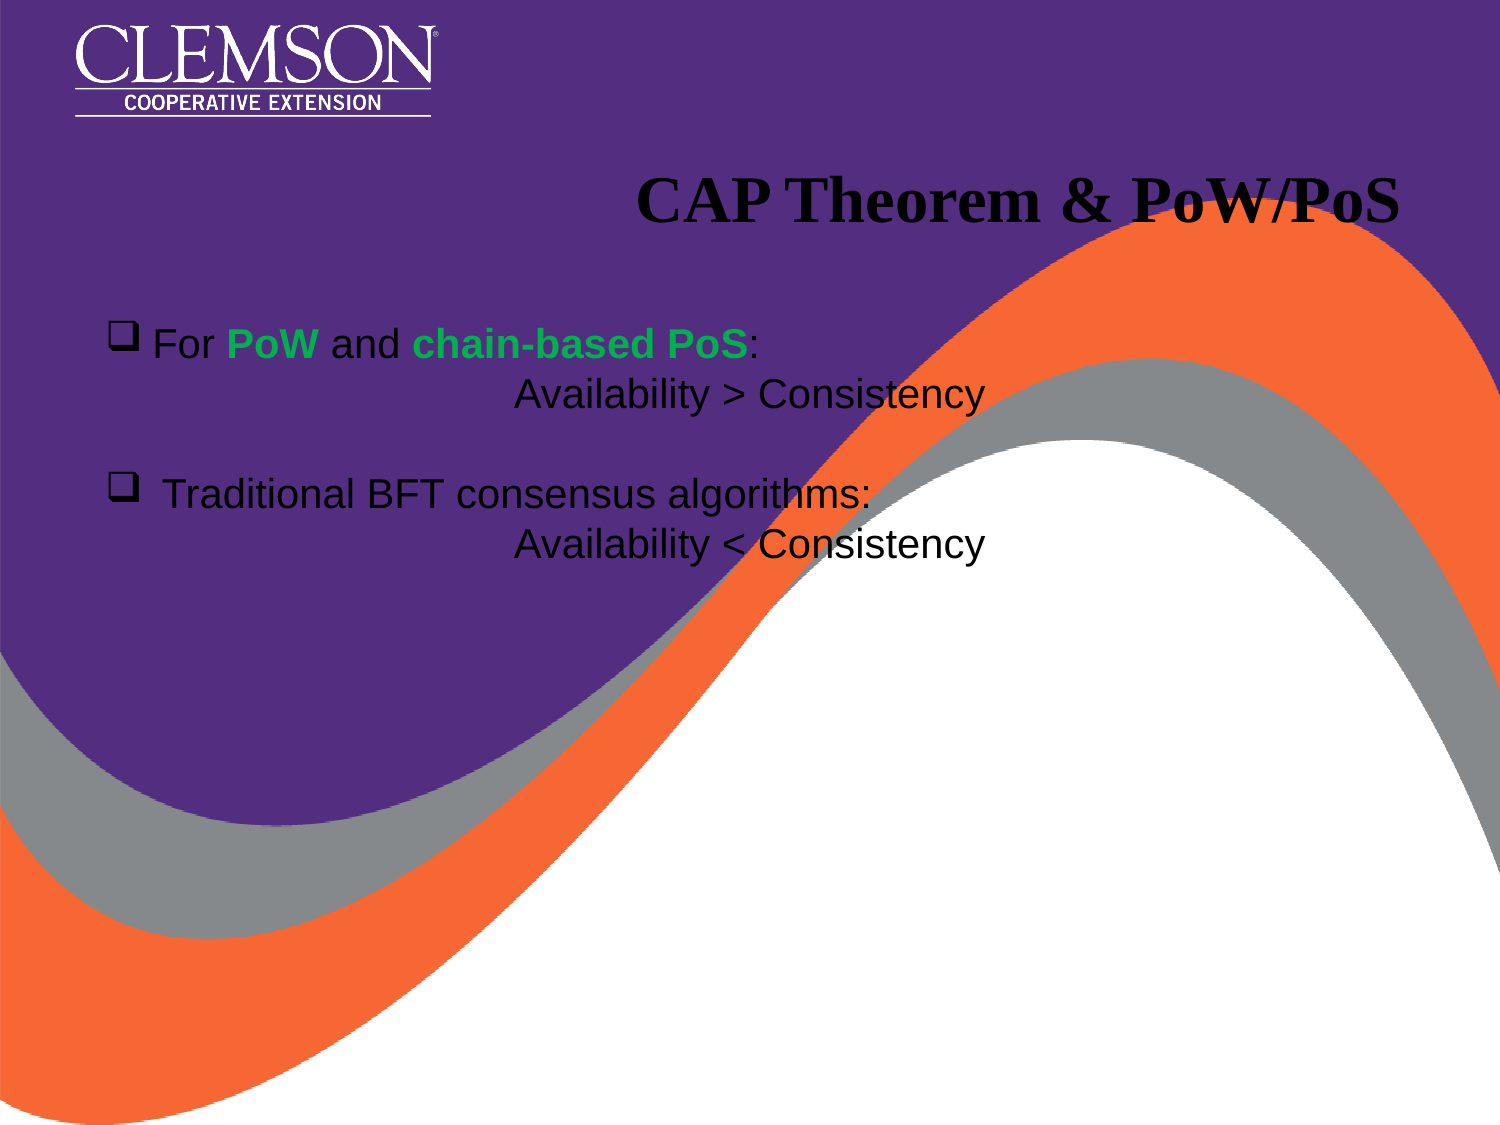

# CAP Theorem & PoW/PoS

For PoW and chain-based PoS:
Availability > Consistency

Traditional BFT consensus algorithms:
Availability < Consistency